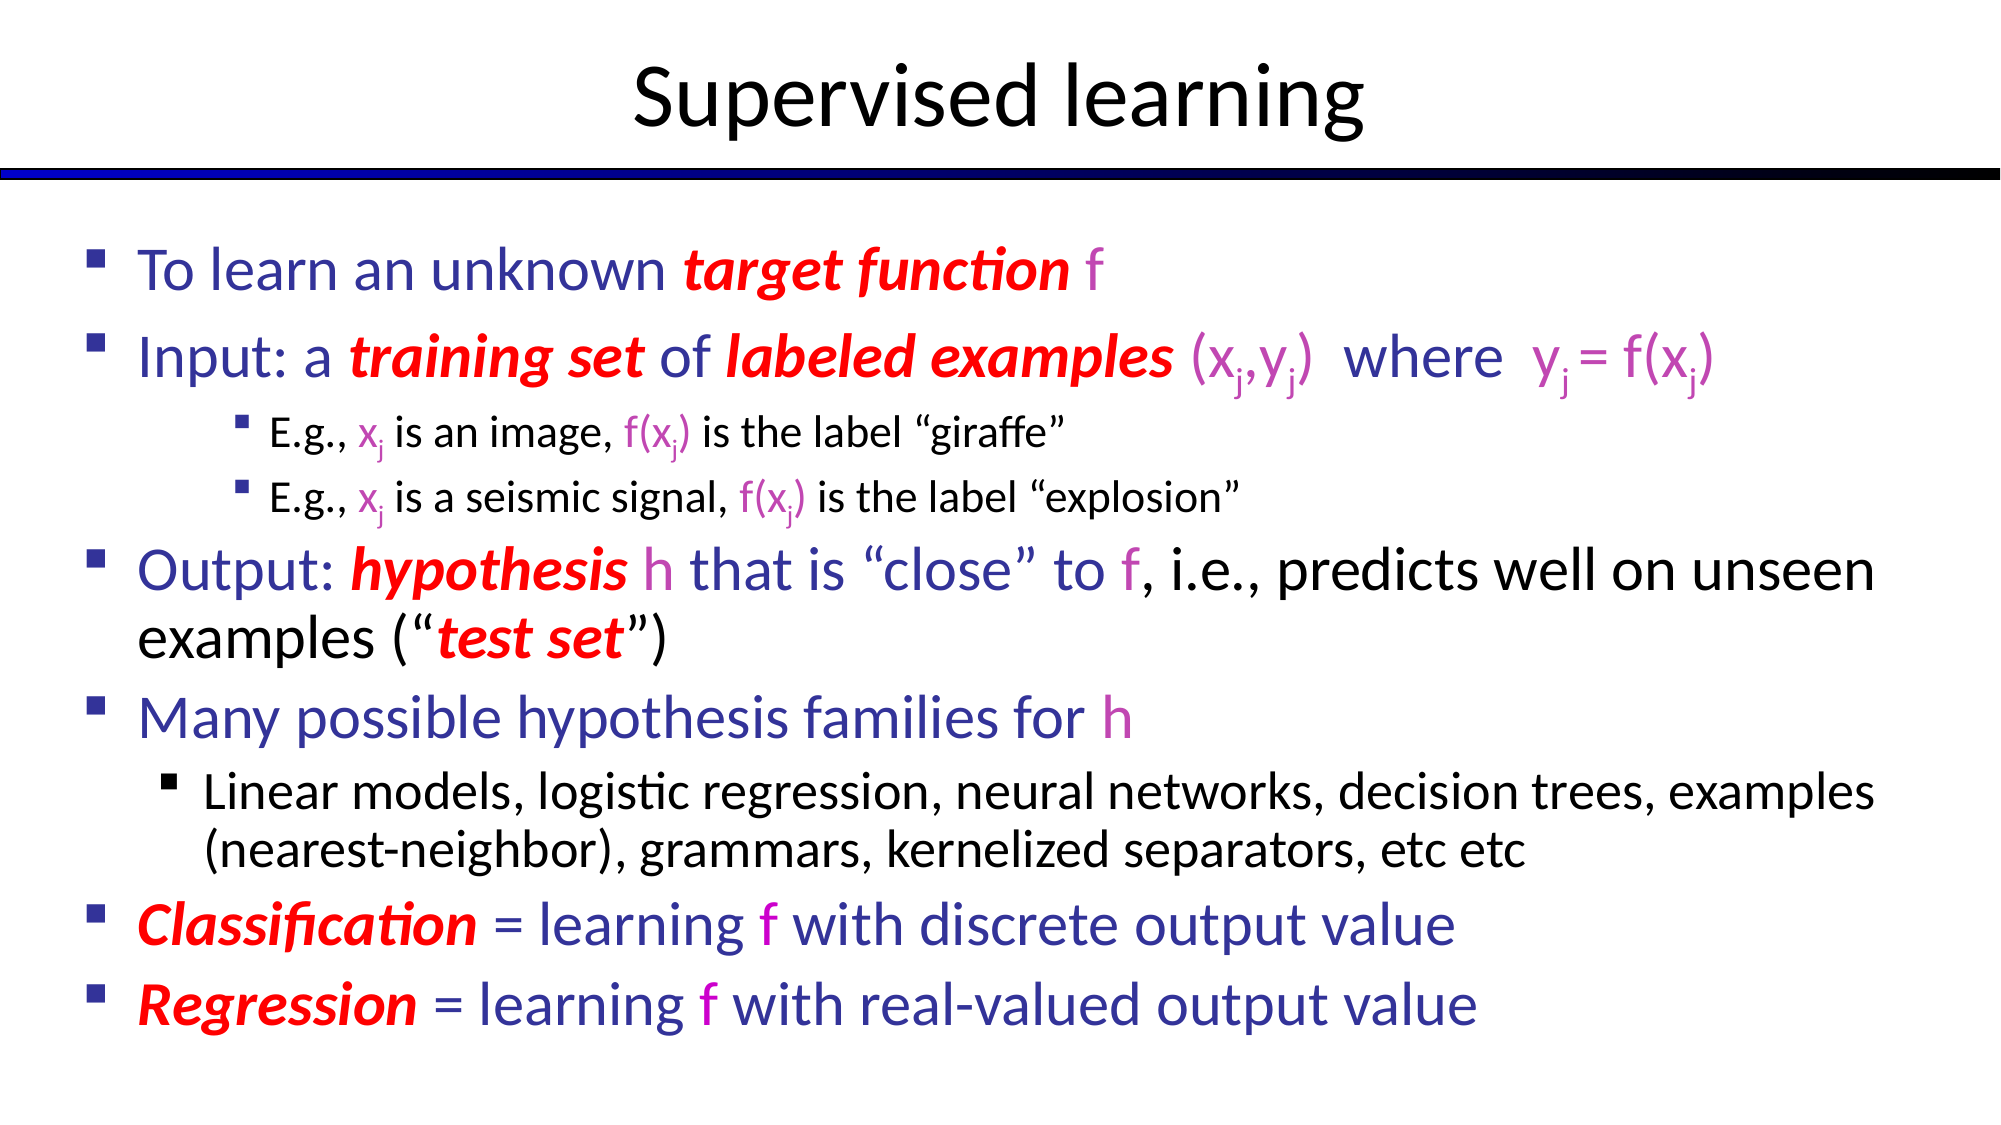

# Supervised learning
To learn an unknown target function f
Input: a training set of labeled examples (xj,yj)  where  yj = f(xj)
E.g., xj is an image, f(xj) is the label “giraffe”
E.g., xj is a seismic signal, f(xj) is the label “explosion”
Output: hypothesis h that is “close” to f, i.e., predicts well on unseen examples (“test set”)
Many possible hypothesis families for h
Linear models, logistic regression, neural networks, decision trees, examples (nearest-neighbor), grammars, kernelized separators, etc etc
Classification = learning f with discrete output value
Regression = learning f with real-valued output value